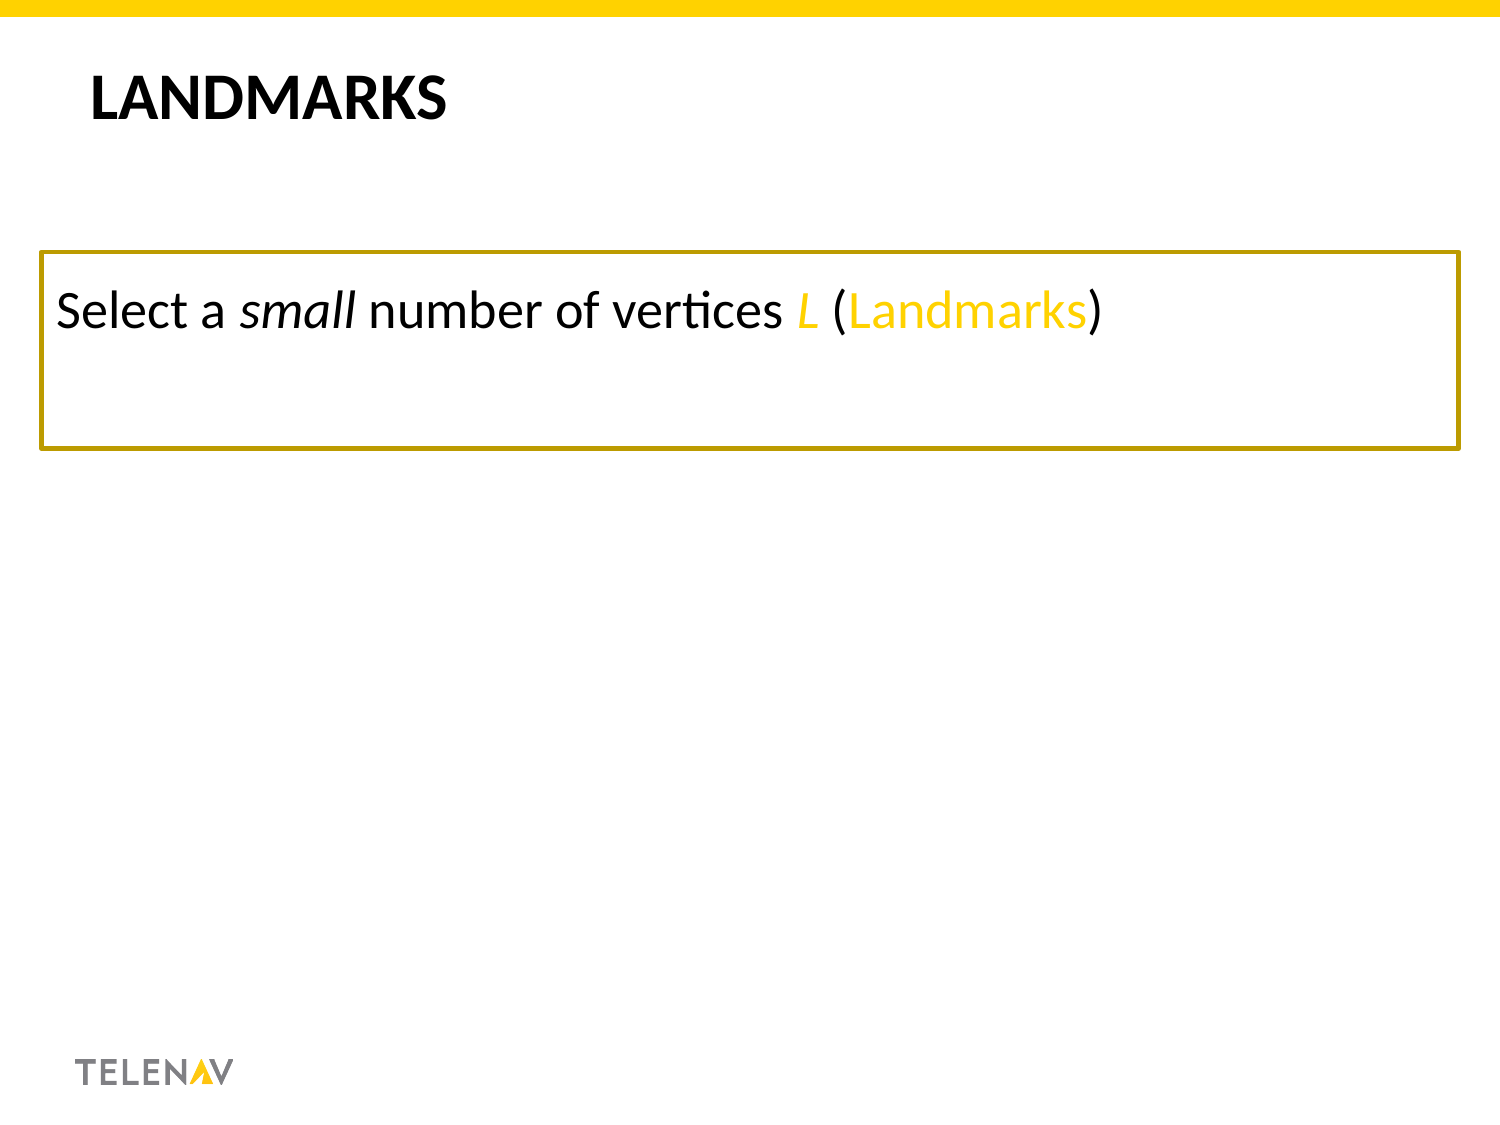

# Landmarks

Select a small number of vertices L (Landmarks)